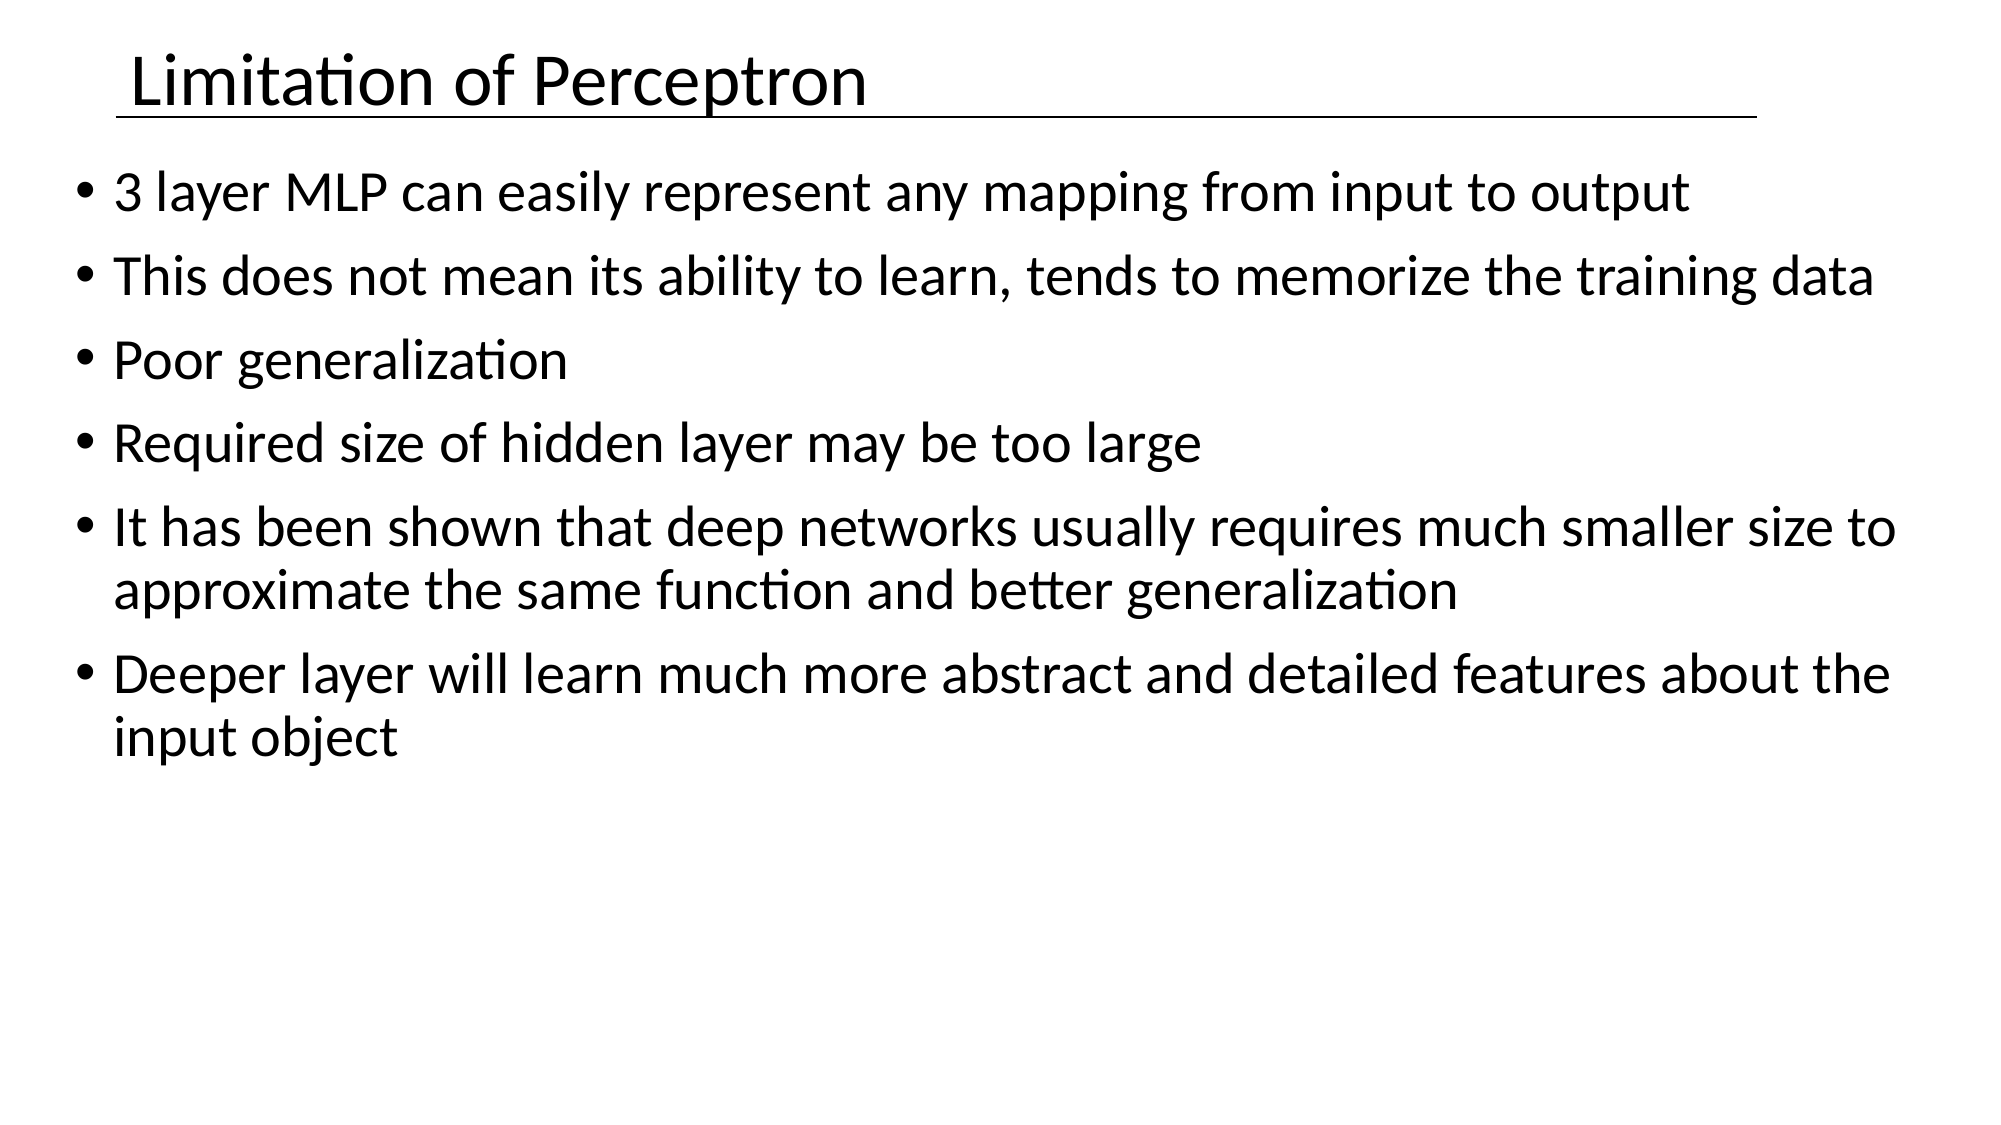

Limitation of Perceptron
#
3 layer MLP can easily represent any mapping from input to output
This does not mean its ability to learn, tends to memorize the training data
Poor generalization
Required size of hidden layer may be too large
It has been shown that deep networks usually requires much smaller size to approximate the same function and better generalization
Deeper layer will learn much more abstract and detailed features about the input object